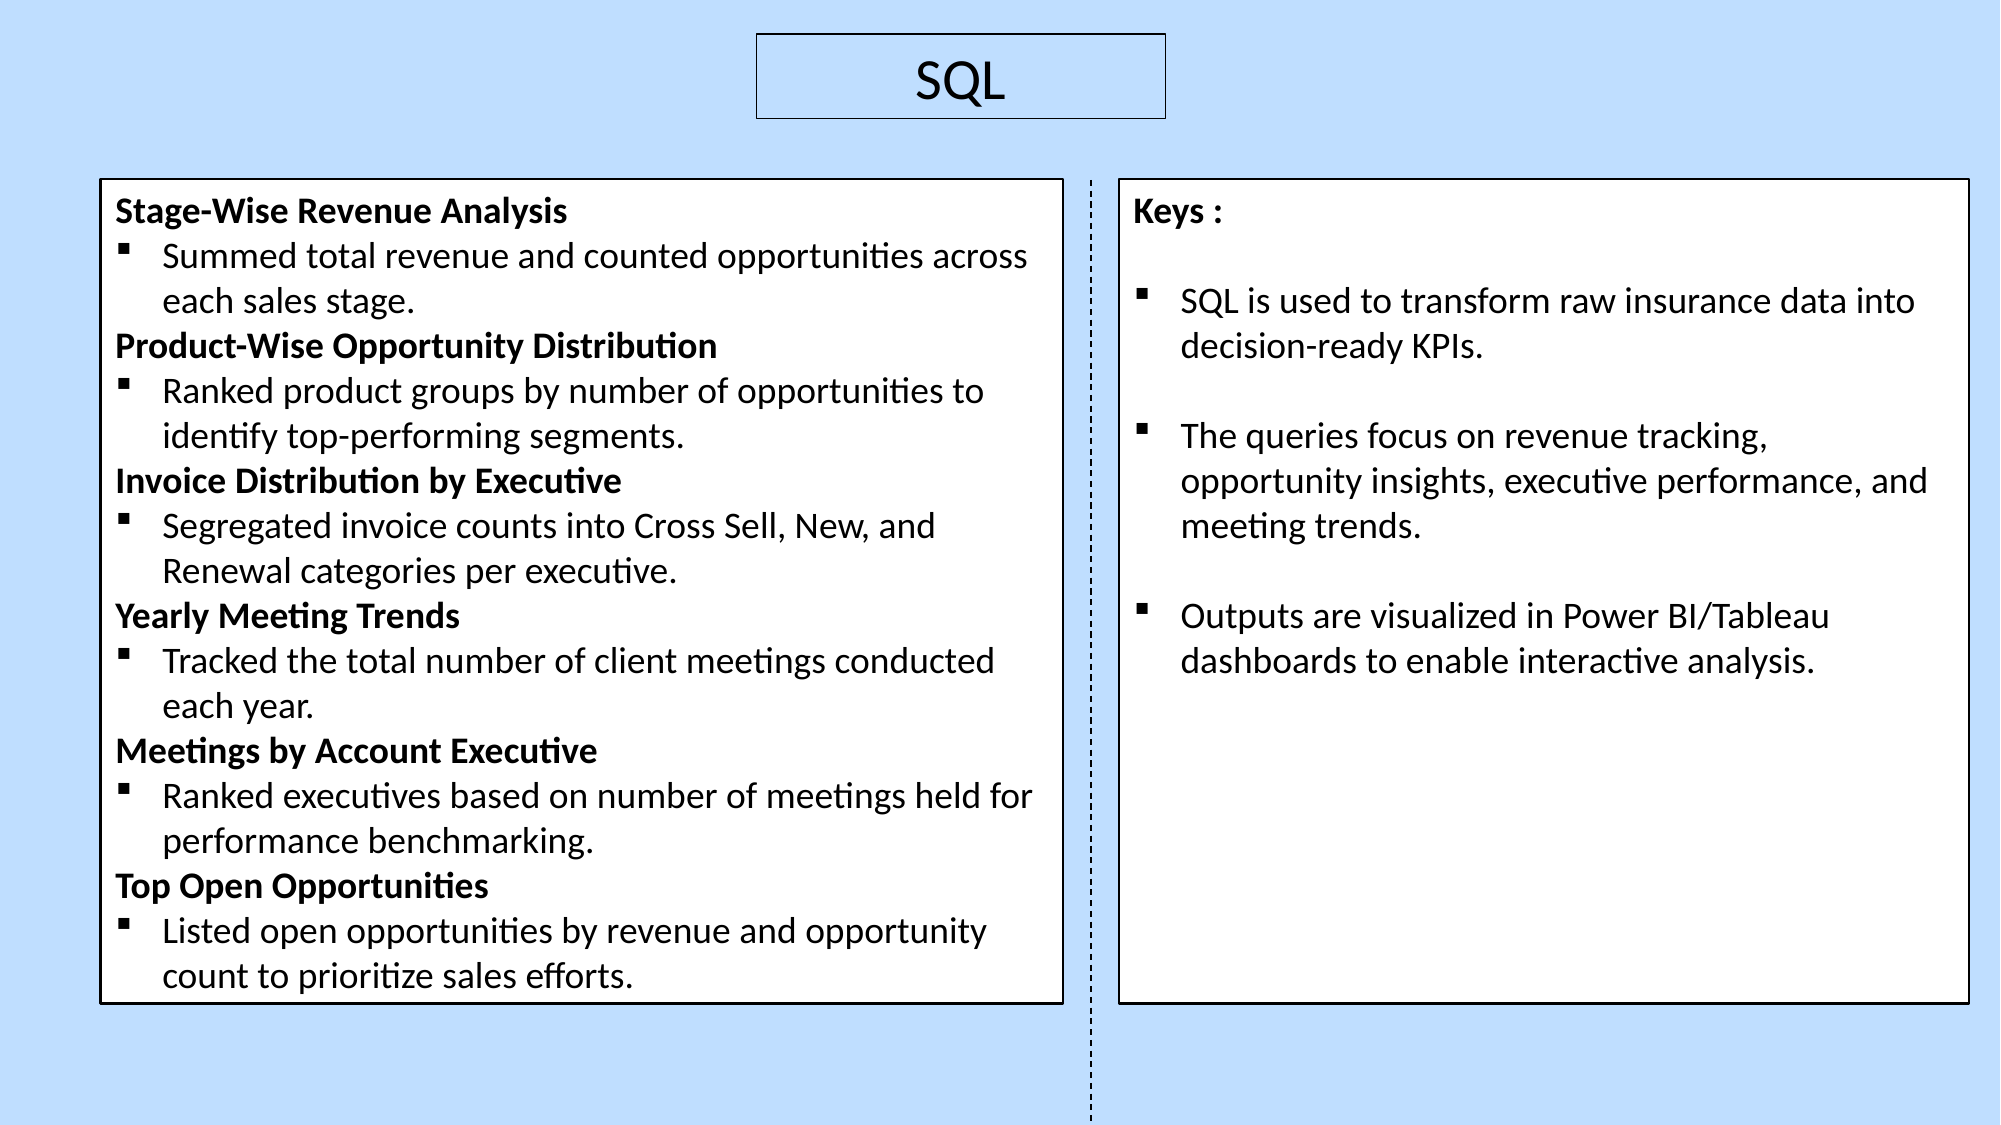

SQL
Stage-Wise Revenue Analysis
Summed total revenue and counted opportunities across each sales stage.
Product-Wise Opportunity Distribution
Ranked product groups by number of opportunities to identify top-performing segments.
Invoice Distribution by Executive
Segregated invoice counts into Cross Sell, New, and Renewal categories per executive.
Yearly Meeting Trends
Tracked the total number of client meetings conducted each year.
Meetings by Account Executive
Ranked executives based on number of meetings held for performance benchmarking.
Top Open Opportunities
Listed open opportunities by revenue and opportunity count to prioritize sales efforts.
Keys :

SQL is used to transform raw insurance data into decision-ready KPIs.

The queries focus on revenue tracking, opportunity insights, executive performance, and meeting trends.

Outputs are visualized in Power BI/Tableau dashboards to enable interactive analysis.